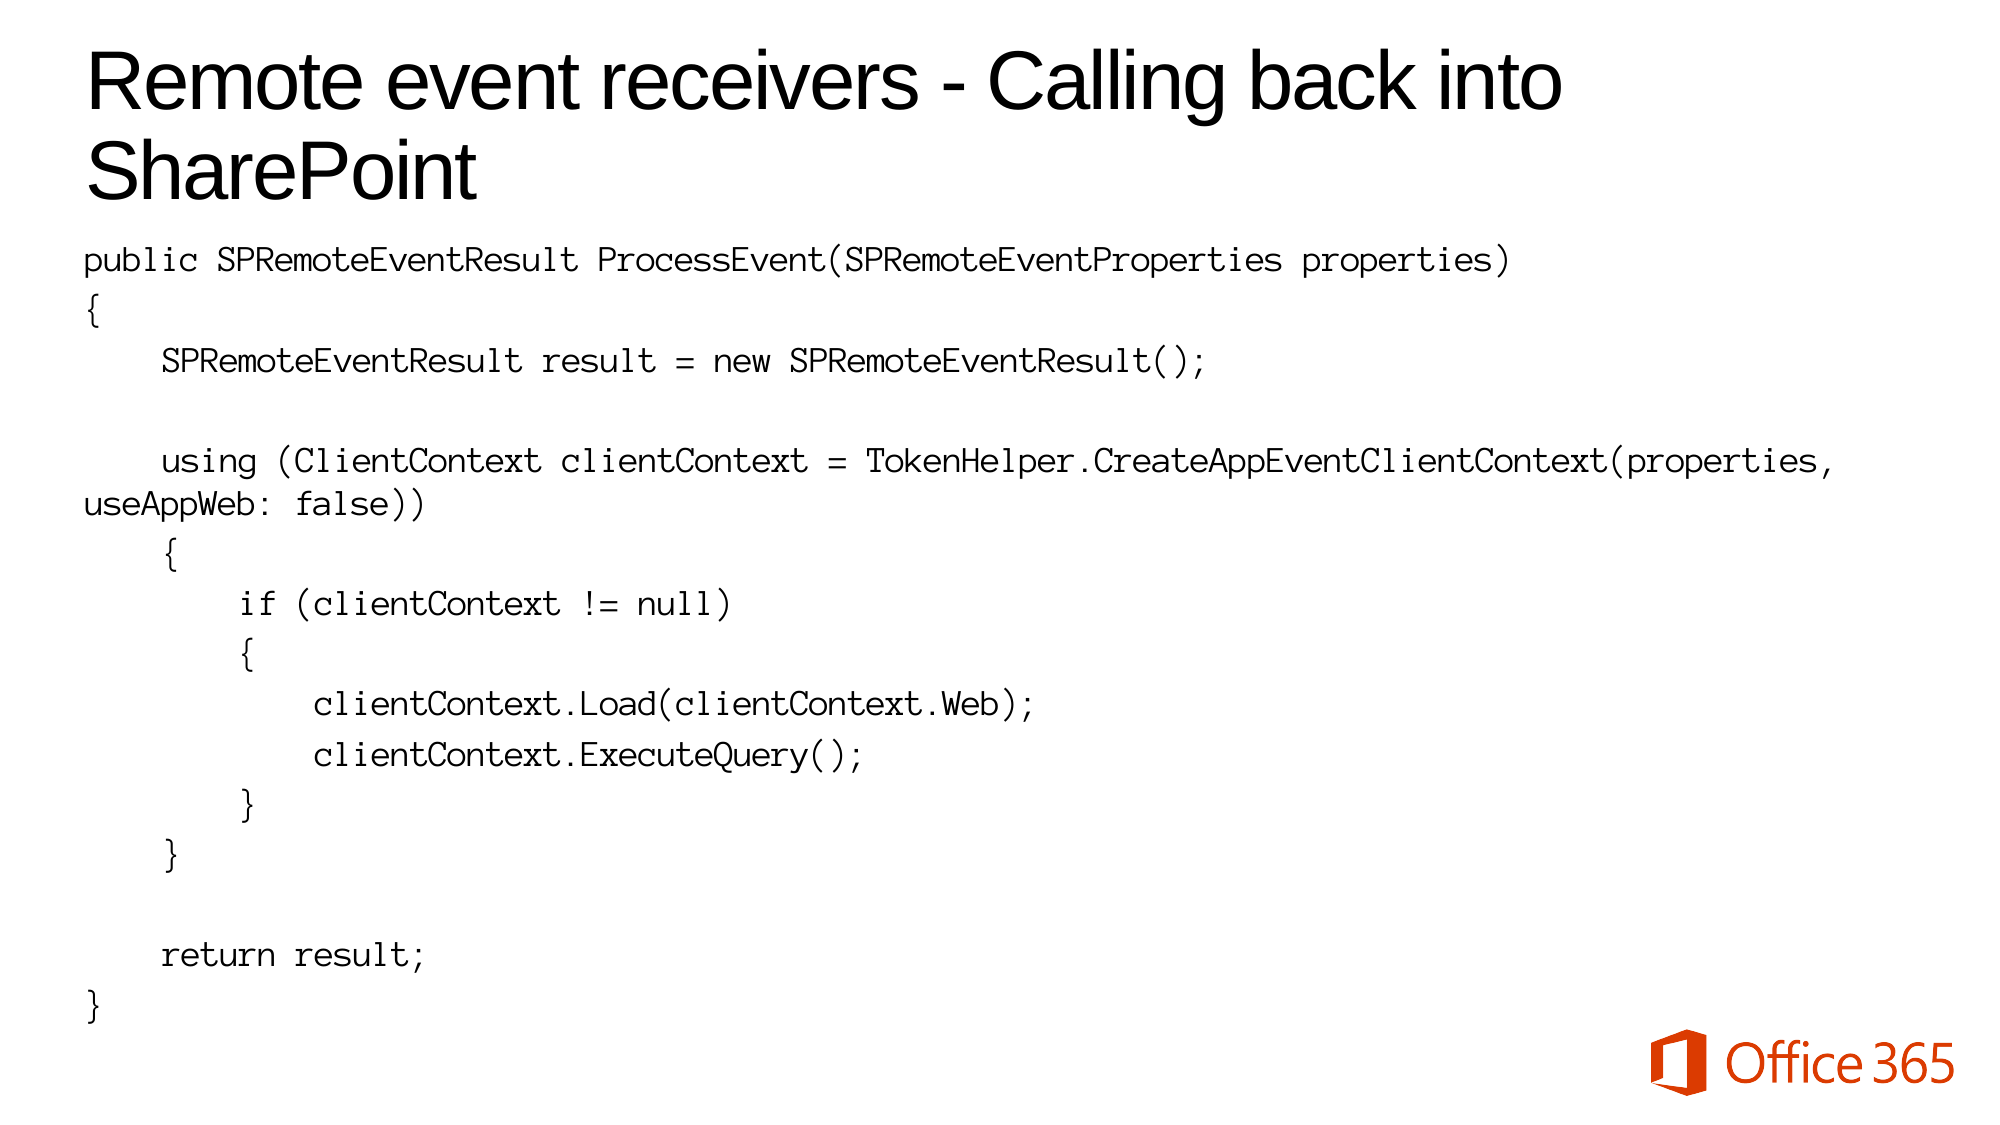

# Remote event receivers - Calling back into SharePoint
public SPRemoteEventResult ProcessEvent(SPRemoteEventProperties properties)
{
    SPRemoteEventResult result = new SPRemoteEventResult();

    using (ClientContext clientContext = TokenHelper.CreateAppEventClientContext(properties, useAppWeb: false))
    {
        if (clientContext != null)
        {
            clientContext.Load(clientContext.Web);
            clientContext.ExecuteQuery();
        }
    }

    return result;
}